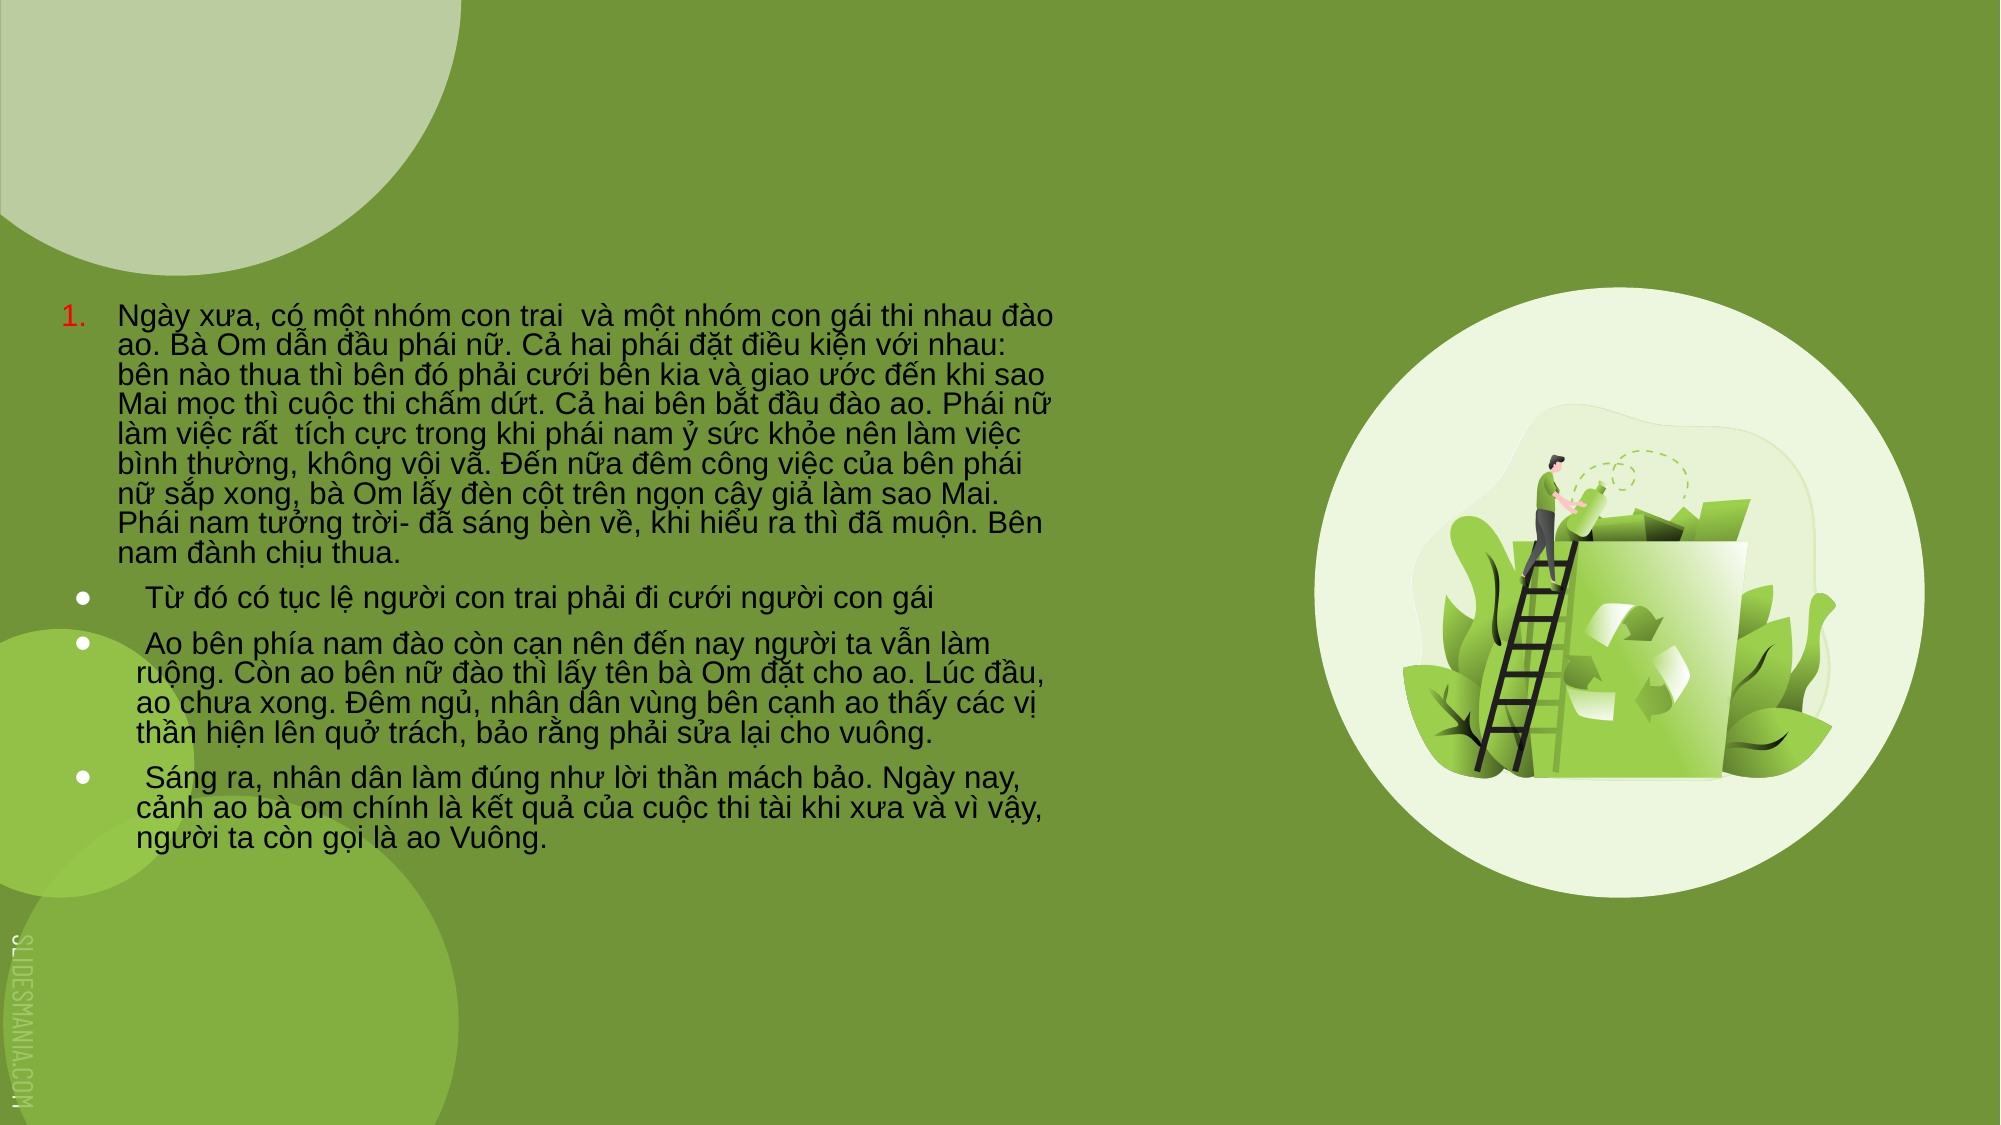

Ngày xưa, có một nhóm con trai  và một nhóm con gái thi nhau đào ao. Bà Om dẫn đầu phái nữ. Cả hai phái đặt điều kiện với nhau: bên nào thua thì bên đó phải cưới bên kia và giao ước đến khi sao Mai mọc thì cuộc thi chấm dứt. Cả hai bên bắt đầu đào ao. Phái nữ làm việc rất  tích cực trong khi phái nam ỷ sức khỏe nên làm việc bình thường, không vội vã. Đến nữa đêm công việc của bên phái nữ sắp xong, bà Om lấy đèn cột trên ngọn cây giả làm sao Mai. Phái nam tưởng trời- đã sáng bèn về, khi hiểu ra thì đã muộn. Bên nam đành chịu thua.
 Từ đó có tục lệ người con trai phải đi cưới người con gái
 Ao bên phía nam đào còn cạn nên đến nay người ta vẫn làm ruộng. Còn ao bên nữ đào thì lấy tên bà Om đặt cho ao. Lúc đầu, ao chưa xong. Đêm ngủ, nhân dân vùng bên cạnh ao thấy các vị thần hiện lên quở trách, bảo rằng phải sửa lại cho vuông.
 Sáng ra, nhân dân làm đúng như lời thần mách bảo. Ngày nay, cảnh ao bà om chính là kết quả của cuộc thi tài khi xưa và vì vậy, người ta còn gọi là ao Vuông.